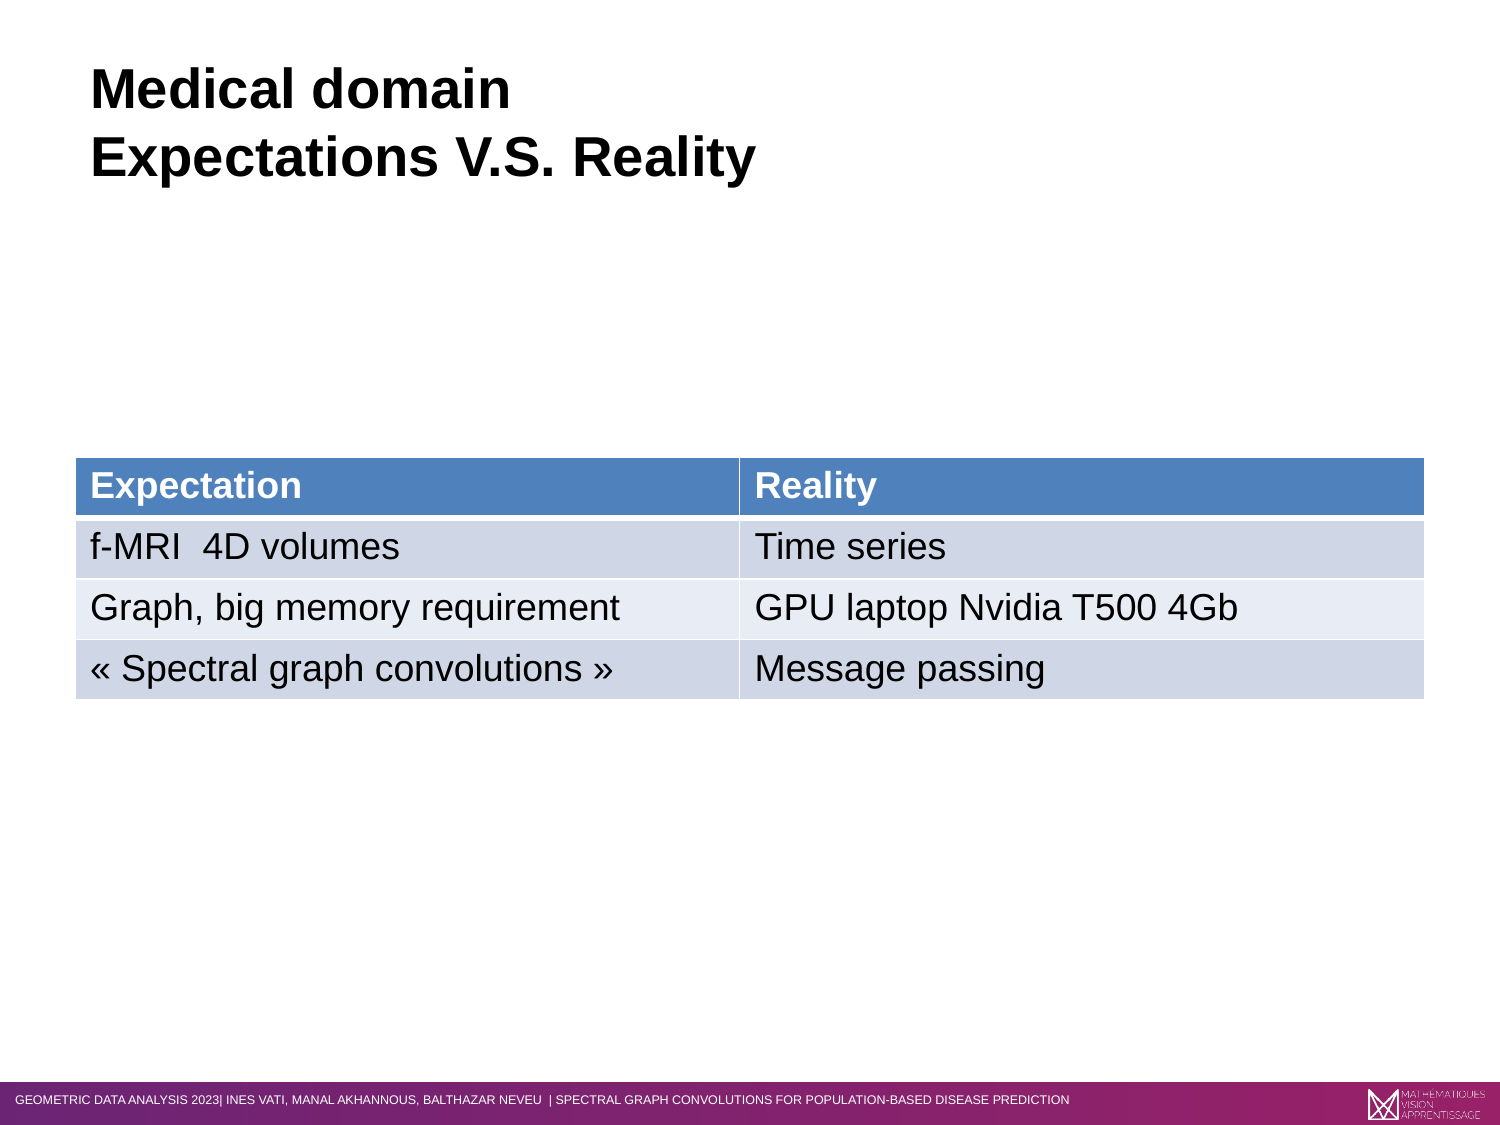

# Medical domain Expectations V.S. Reality
| Expectation | Reality |
| --- | --- |
| f-MRI 4D volumes | Time series |
| Graph, big memory requirement | GPU laptop Nvidia T500 4Gb |
| « Spectral graph convolutions » | Message passing |